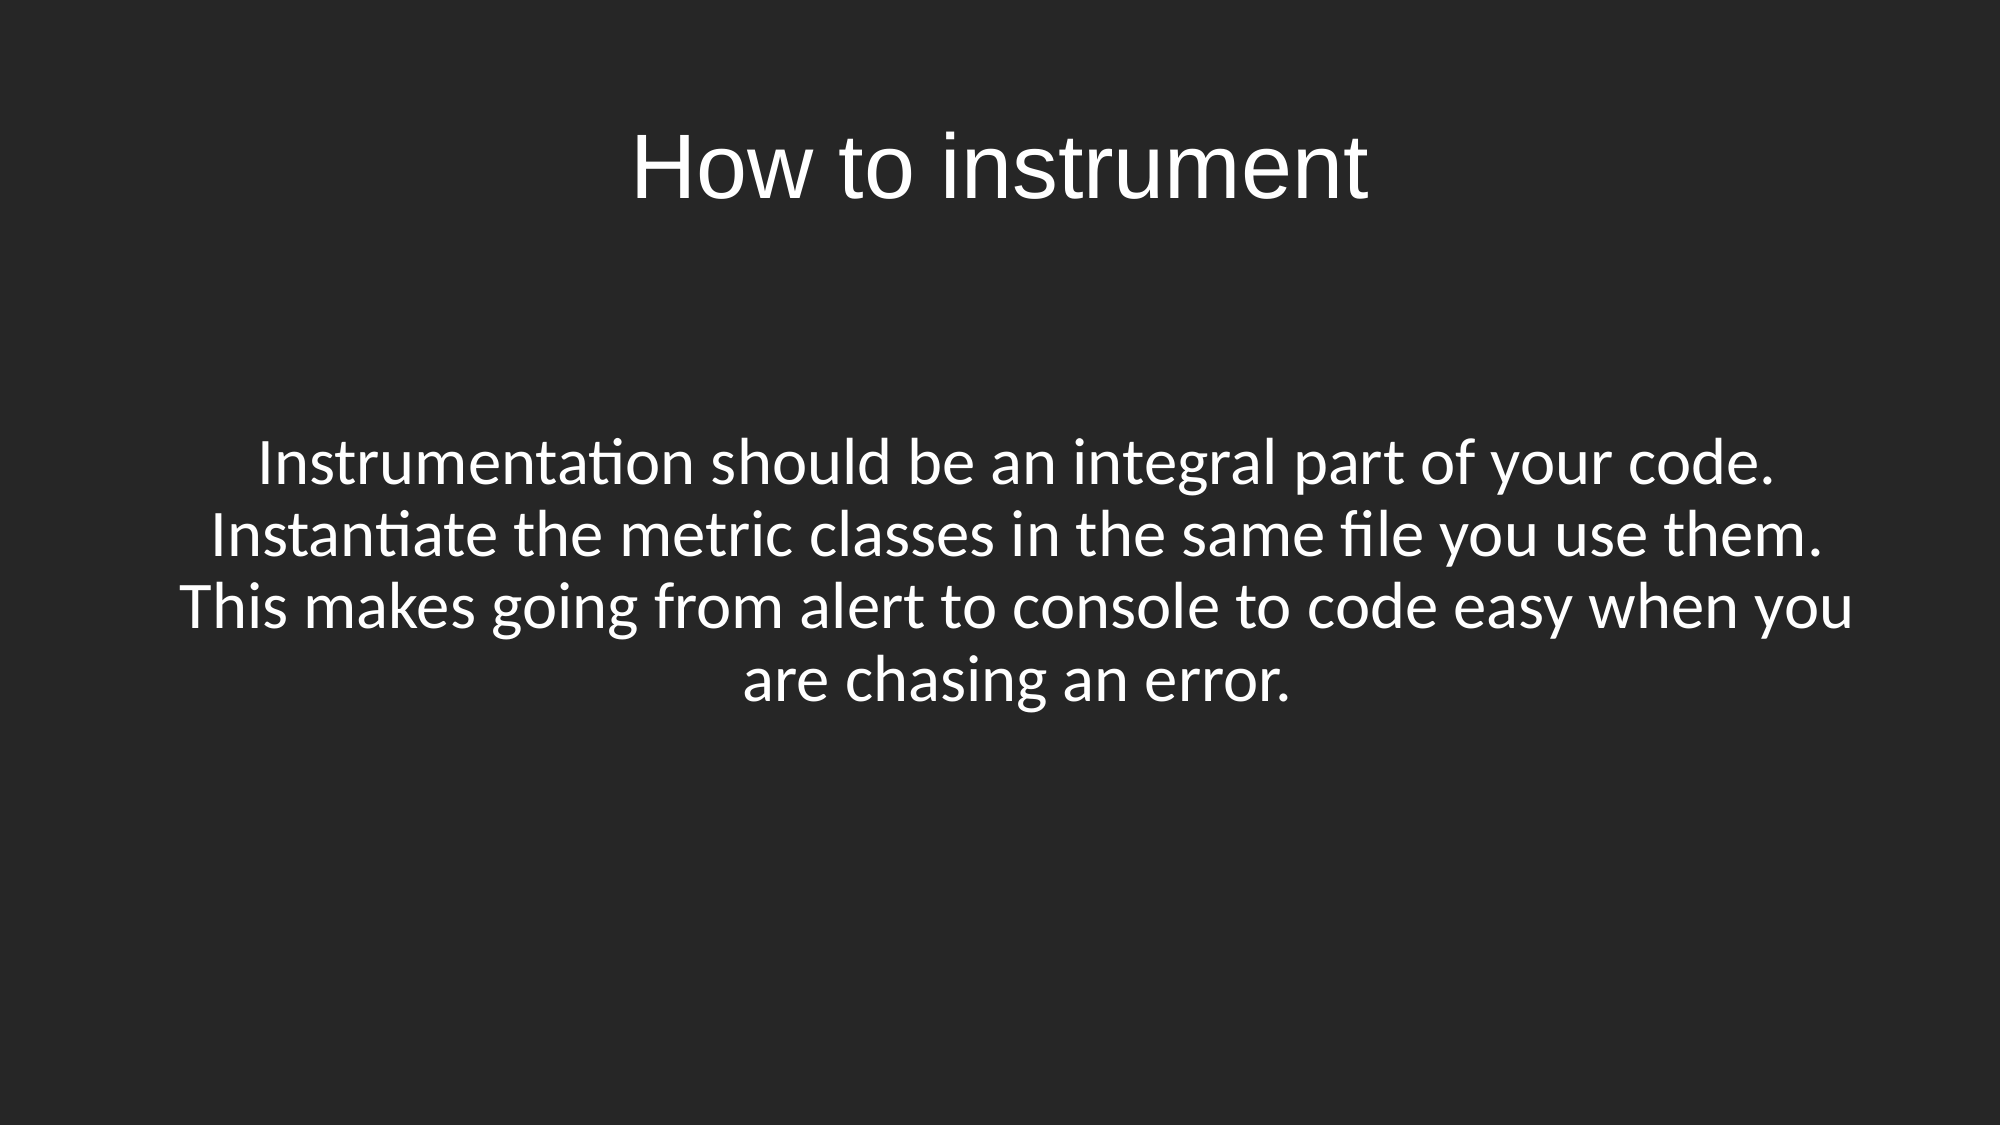

# How to instrument
Instrumentation should be an integral part of your code. Instantiate the metric classes in the same file you use them. This makes going from alert to console to code easy when you are chasing an error.